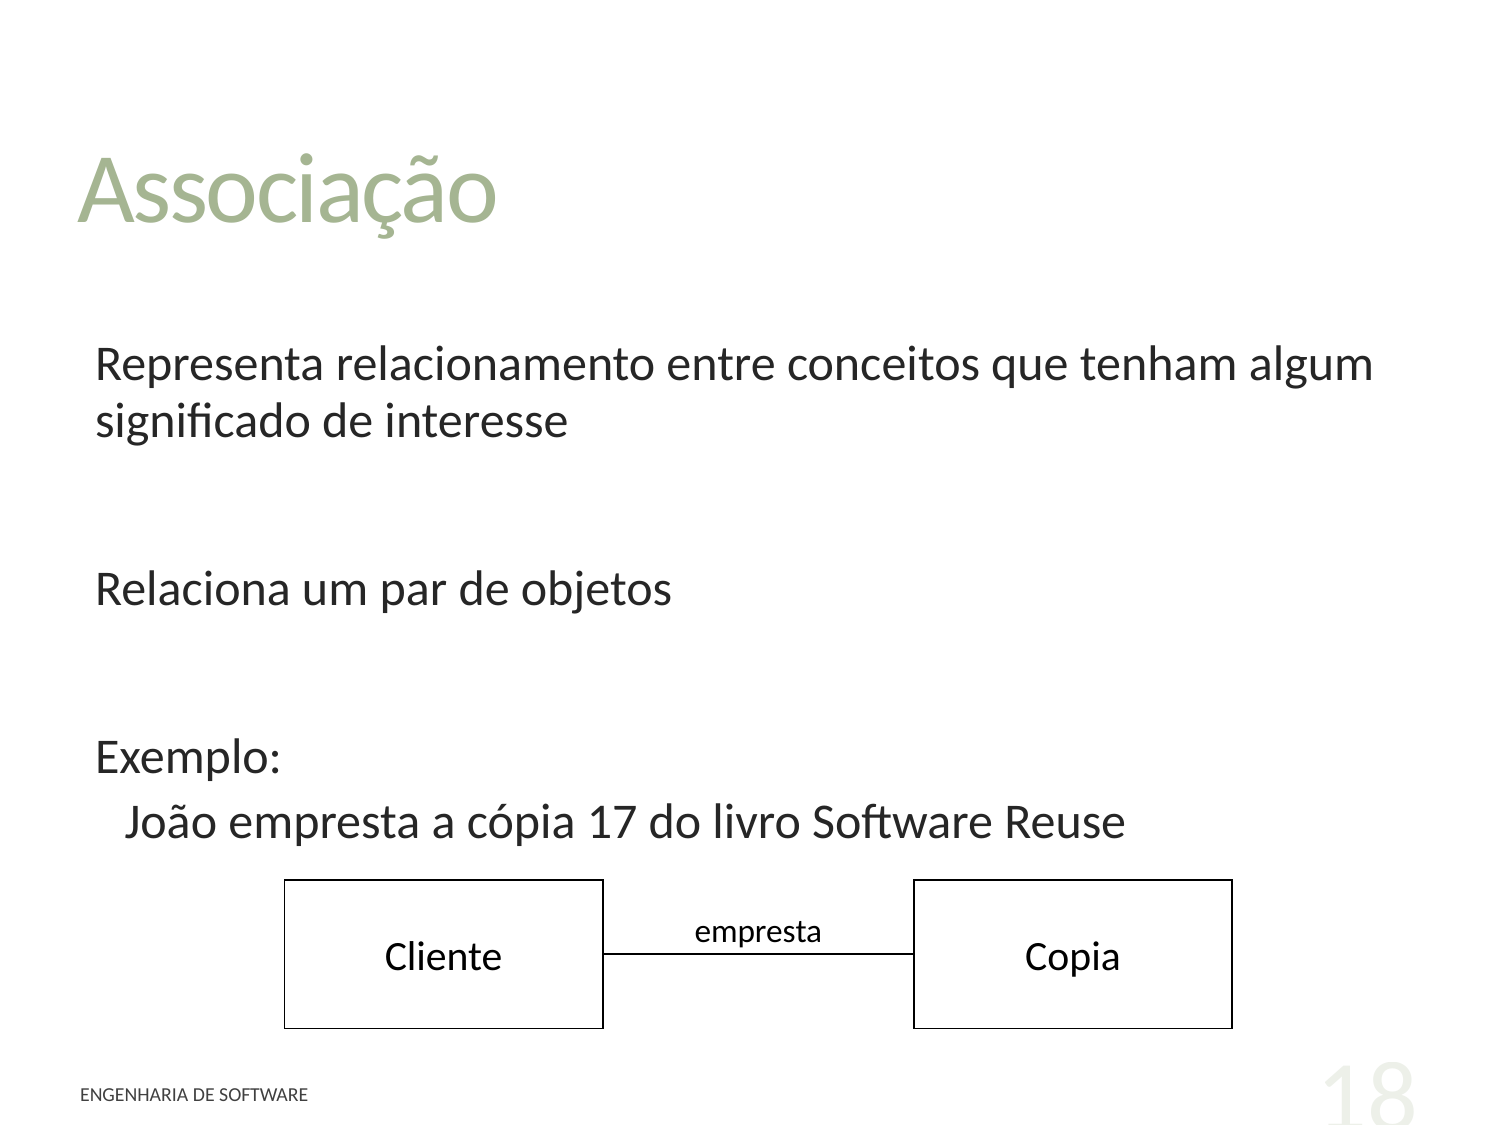

# Associação
Representa relacionamento entre conceitos que tenham algum significado de interesse

Relaciona um par de objetos

Exemplo:
João empresta a cópia 17 do livro Software Reuse
Cliente
Copia
empresta
18
Engenharia de Software